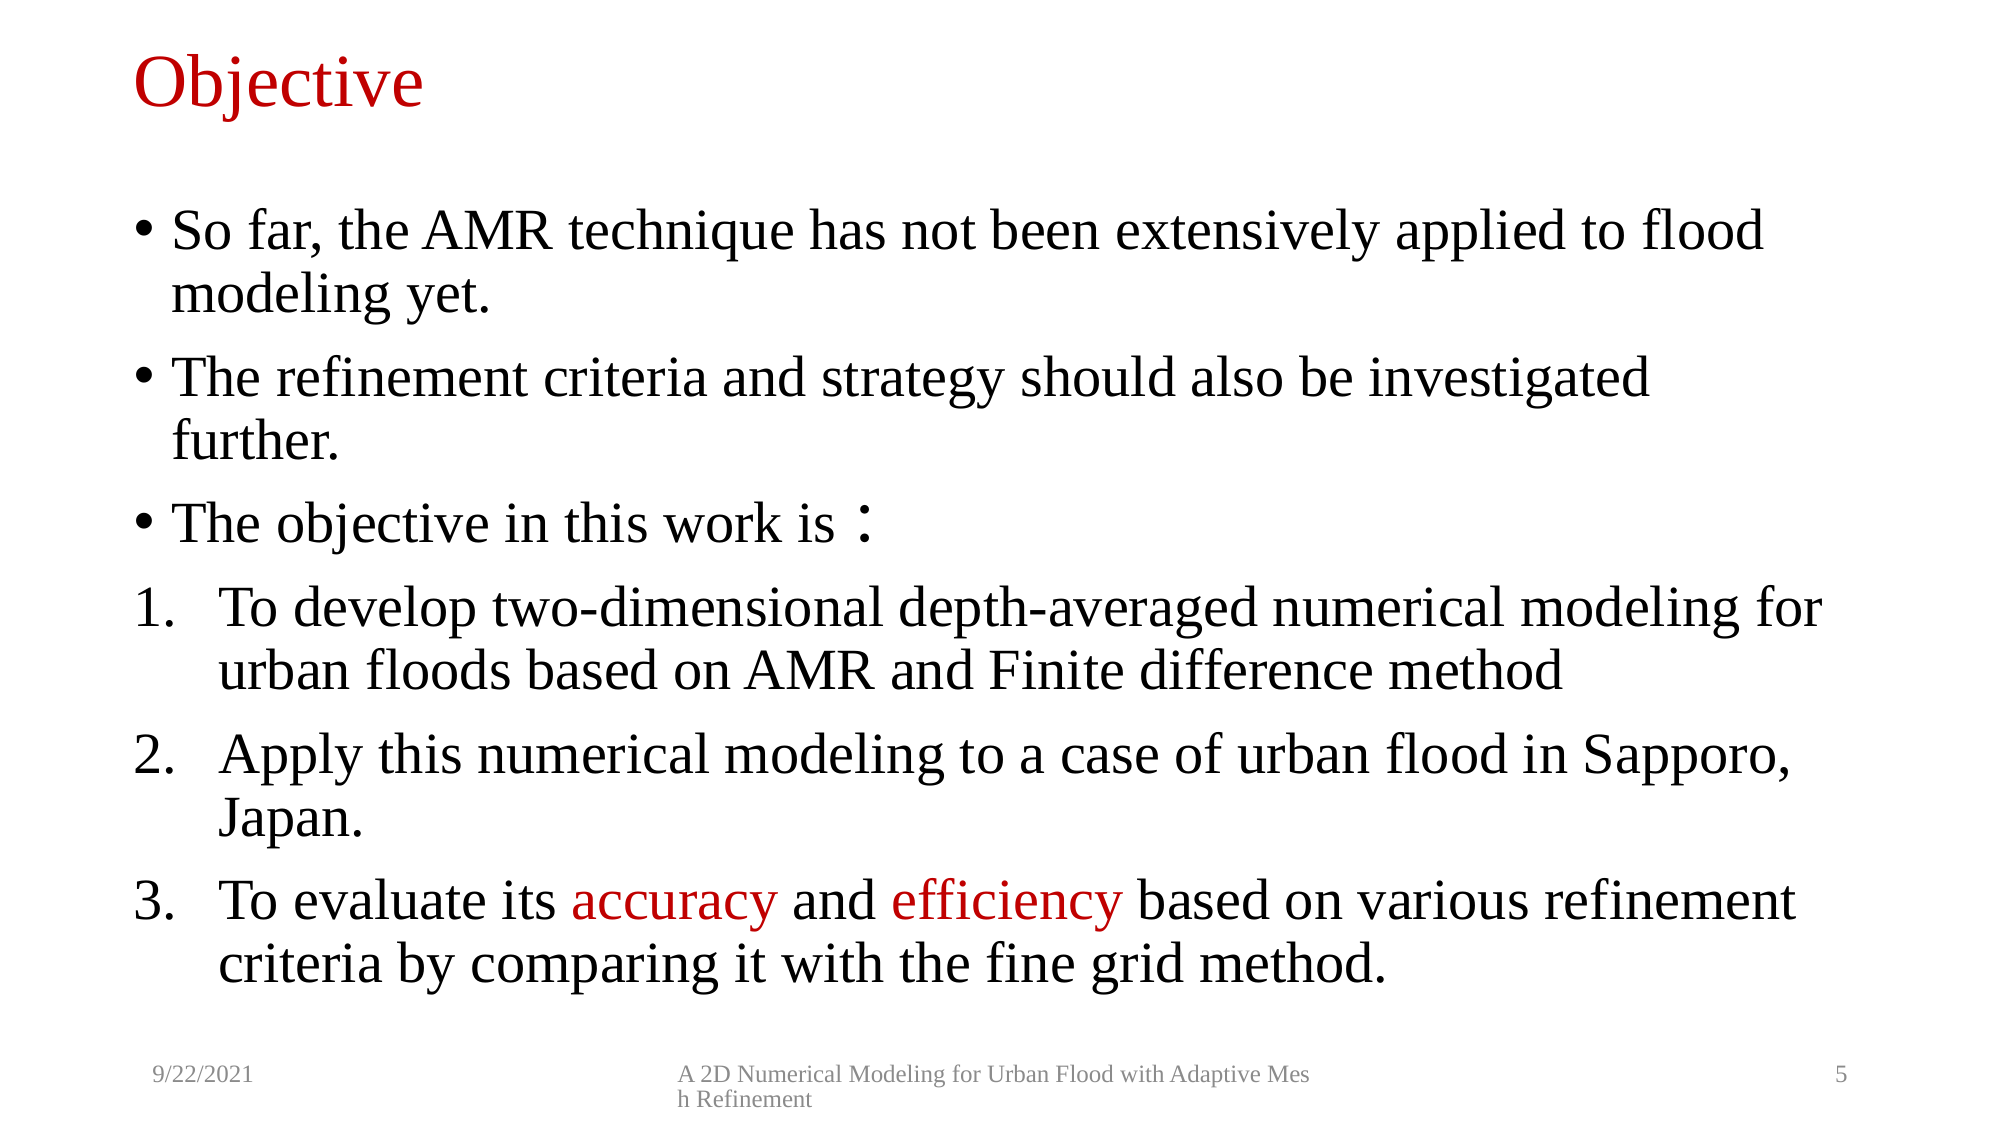

# Objective
So far, the AMR technique has not been extensively applied to flood modeling yet.
The refinement criteria and strategy should also be investigated further.
The objective in this work is：
To develop two-dimensional depth-averaged numerical modeling for urban floods based on AMR and Finite difference method
Apply this numerical modeling to a case of urban flood in Sapporo, Japan.
To evaluate its accuracy and efficiency based on various refinement criteria by comparing it with the fine grid method.

9/22/2021
A 2D Numerical Modeling for Urban Flood with Adaptive Mesh Refinement
5